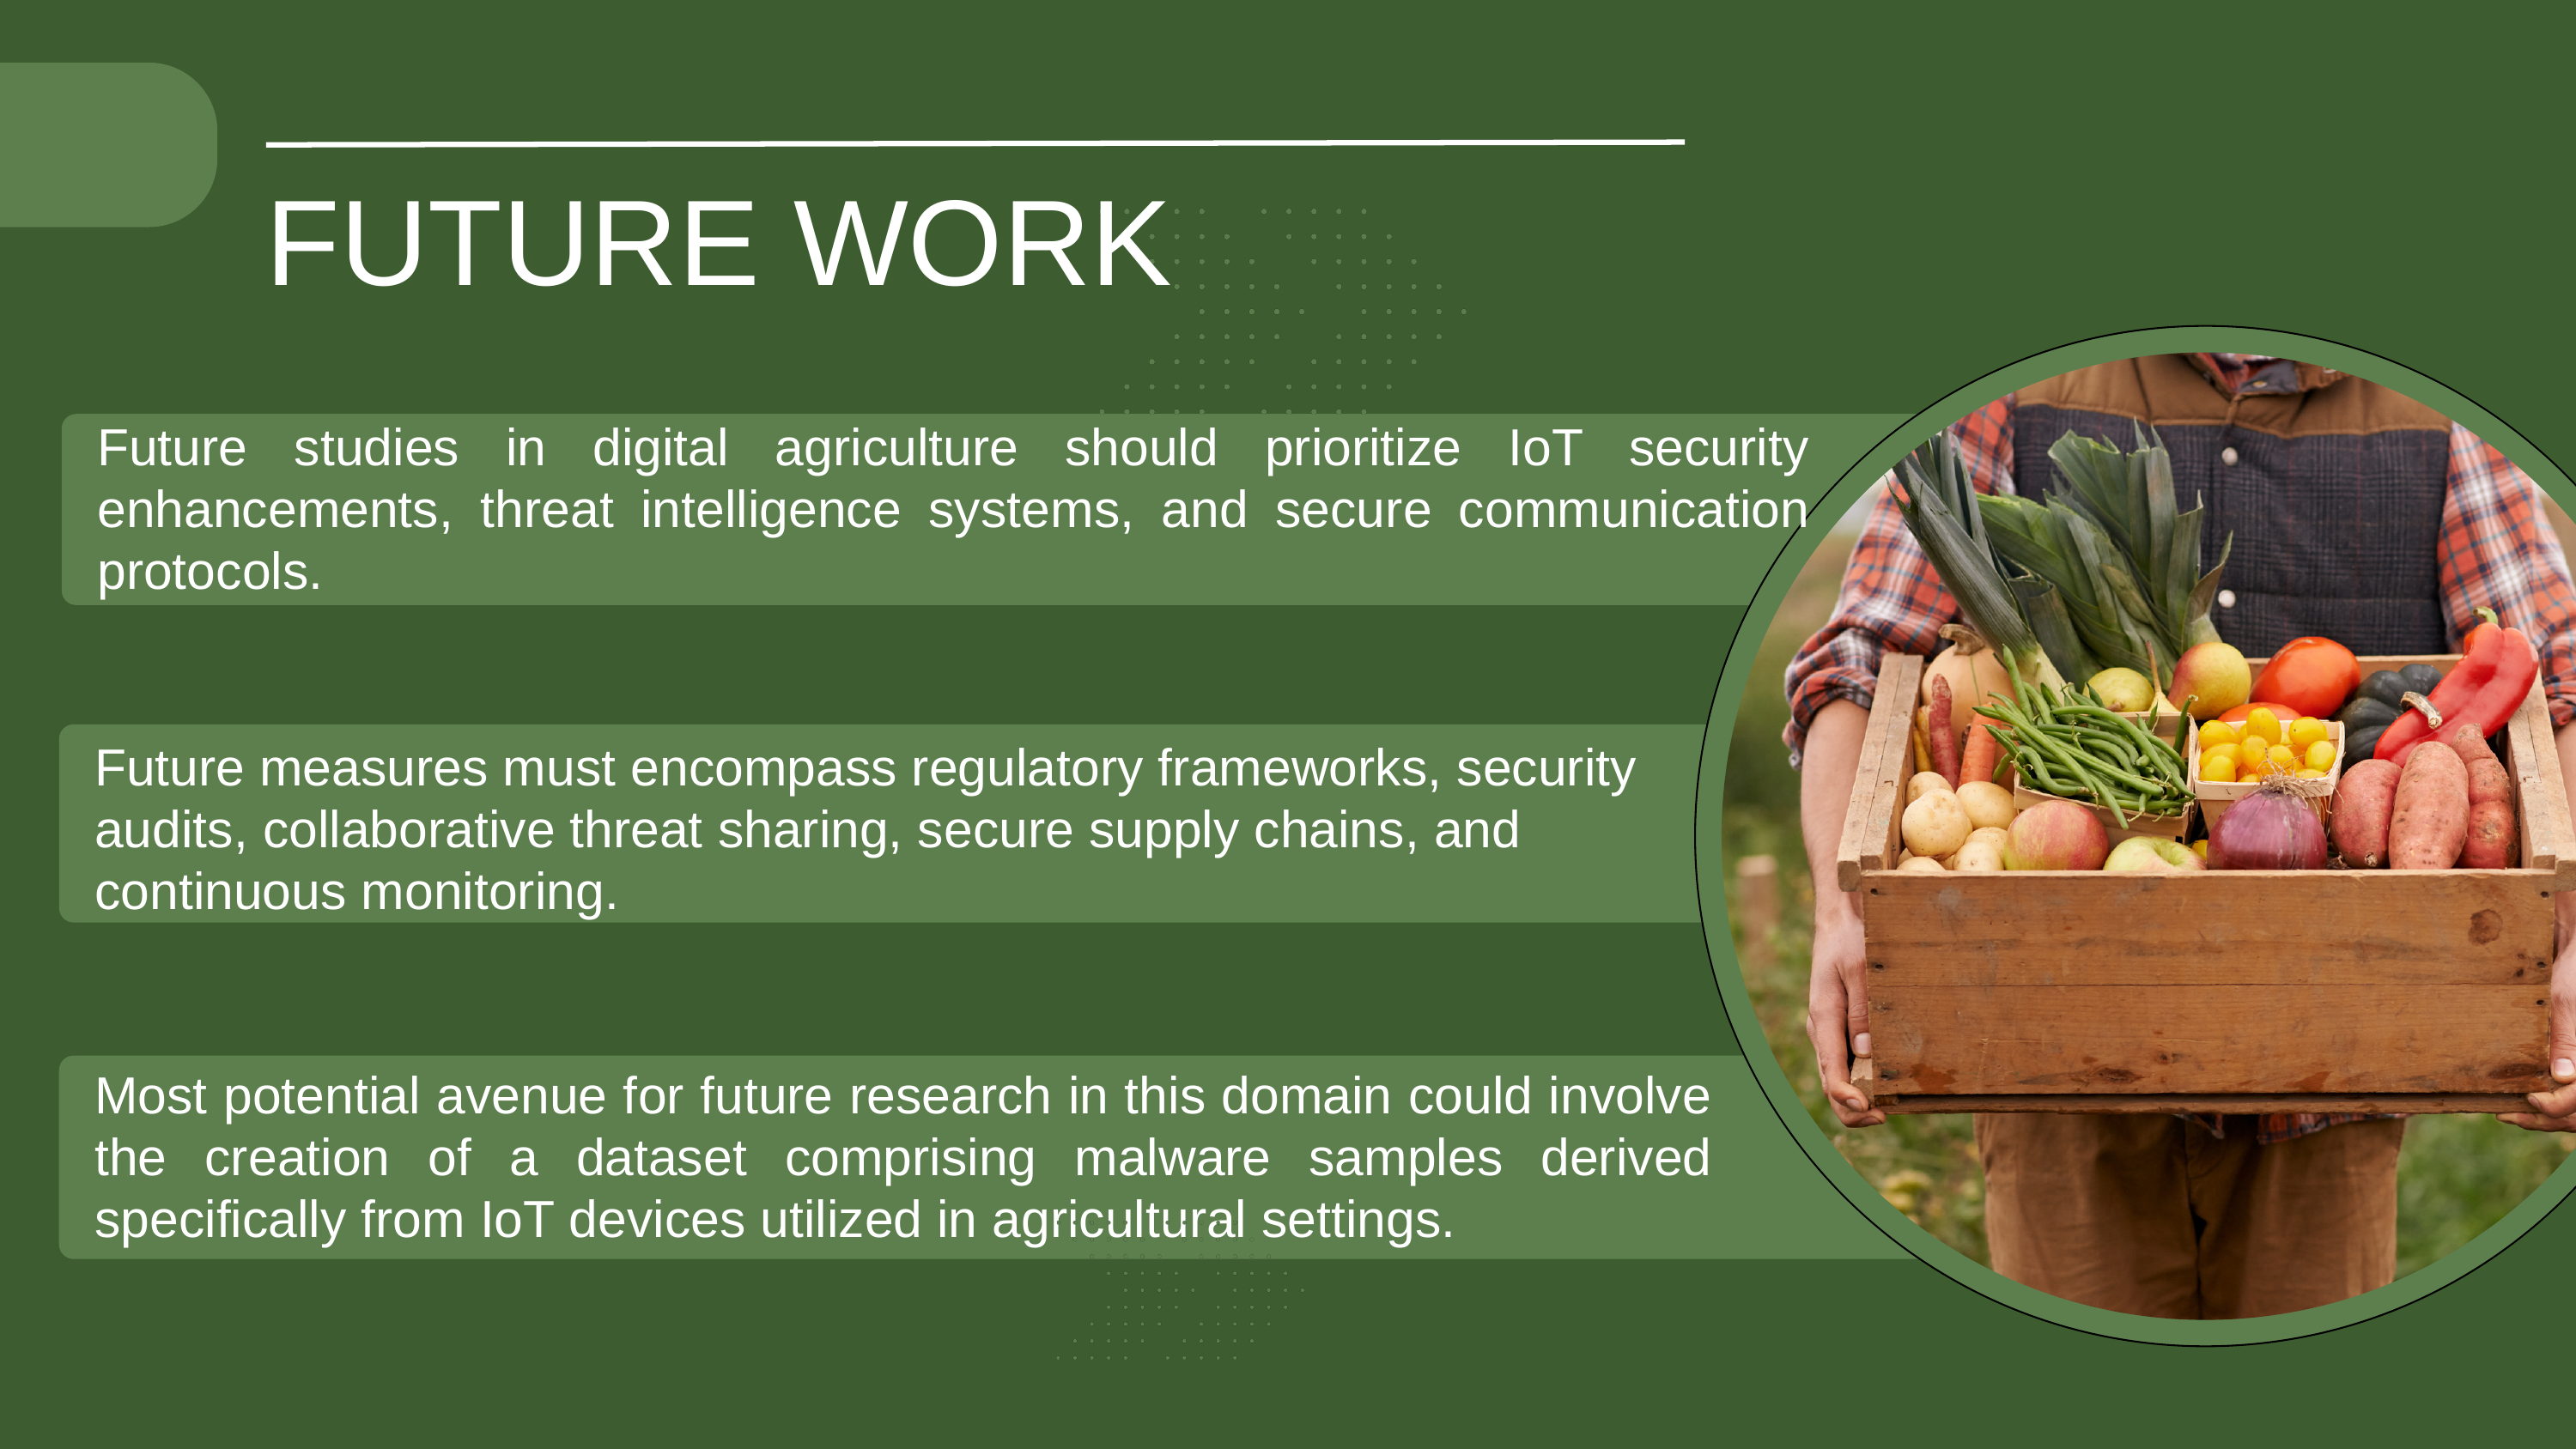

FUTURE WORK

Future studies in digital agriculture should prioritize IoT security enhancements, threat intelligence systems, and secure communication protocols.

Future measures must encompass regulatory frameworks, security audits, collaborative threat sharing, secure supply chains, and continuous monitoring.

Most potential avenue for future research in this domain could involve the creation of a dataset comprising malware samples derived specifically from IoT devices utilized in agricultural settings.